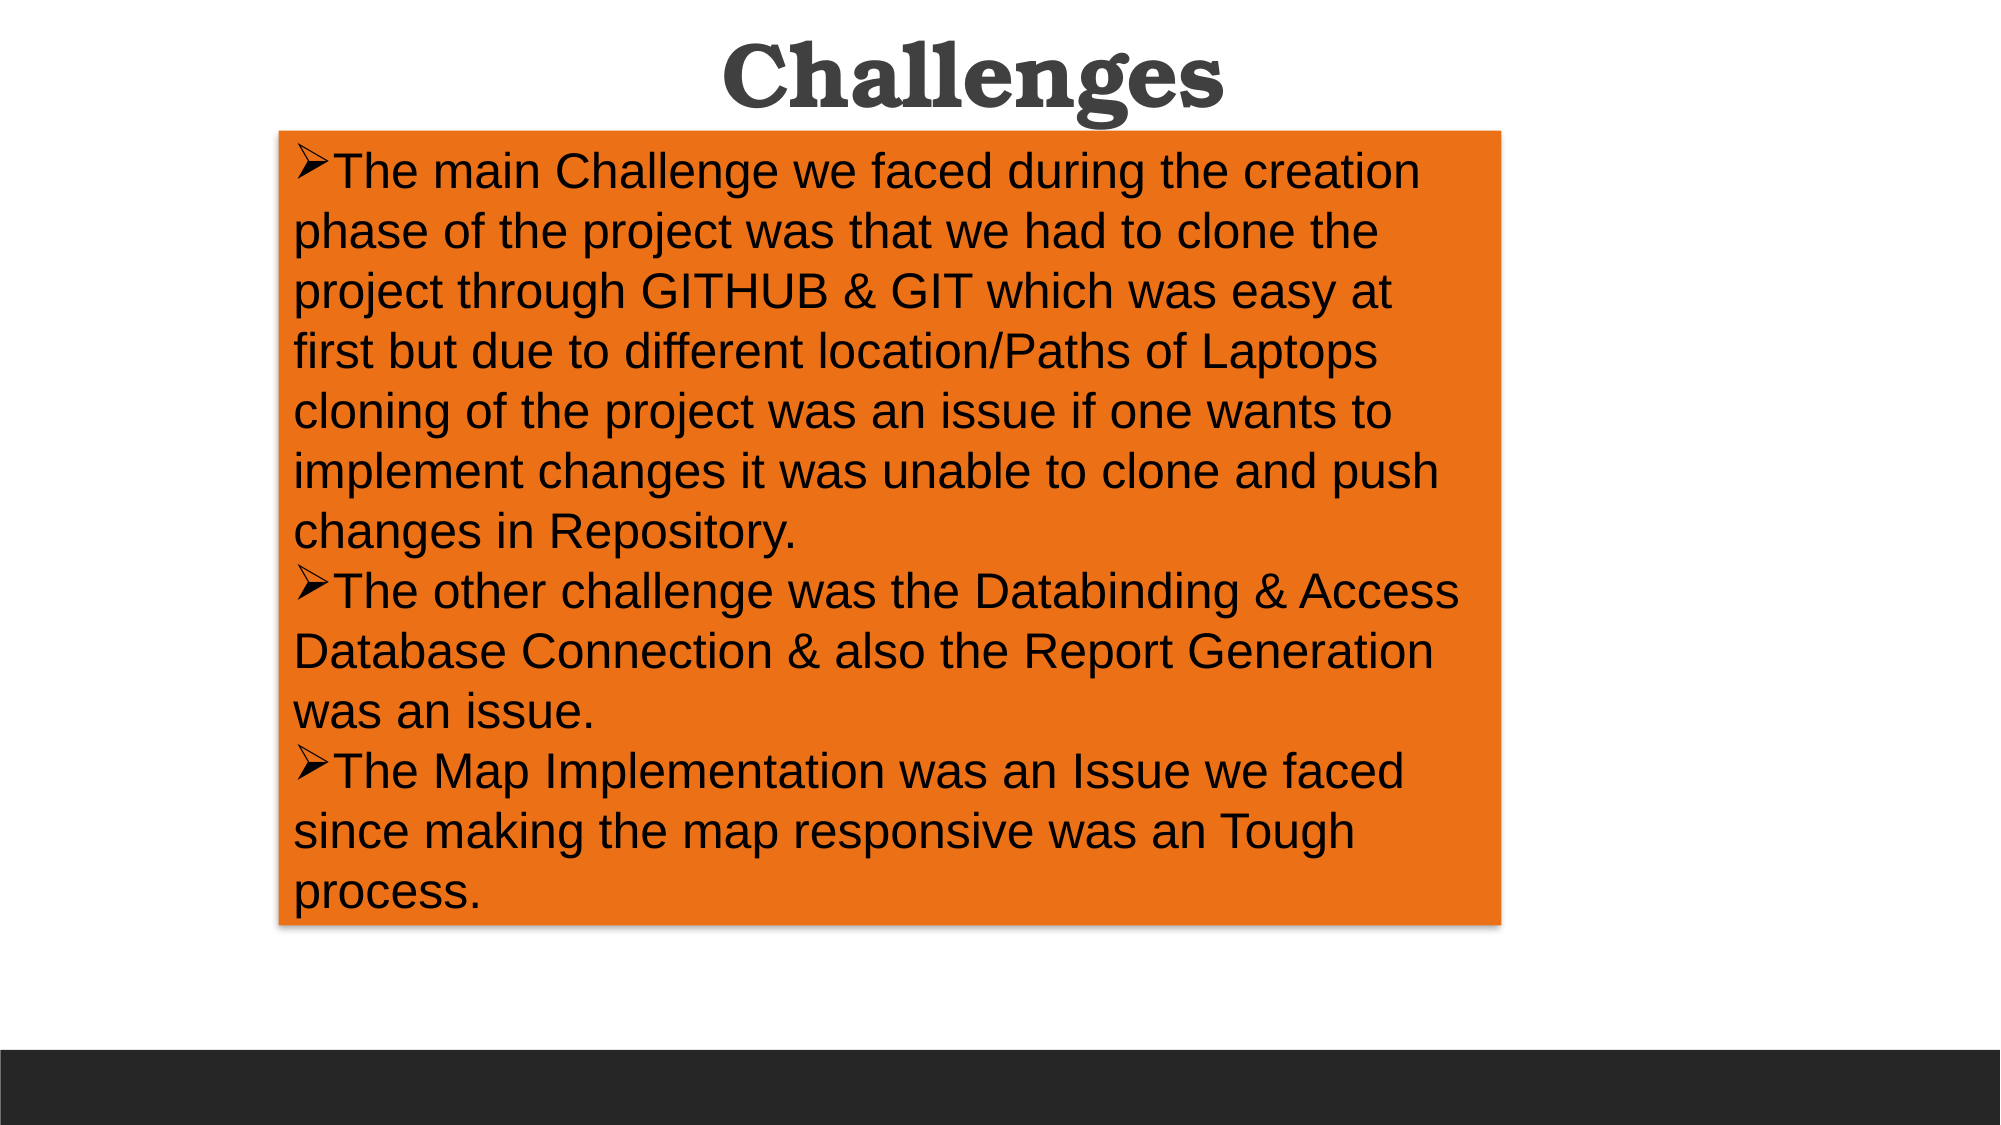

Challenges
The main Challenge we faced during the creation phase of the project was that we had to clone the project through GITHUB & GIT which was easy at first but due to different location/Paths of Laptops cloning of the project was an issue if one wants to implement changes it was unable to clone and push changes in Repository.
The other challenge was the Databinding & Access Database Connection & also the Report Generation was an issue.
The Map Implementation was an Issue we faced since making the map responsive was an Tough process.